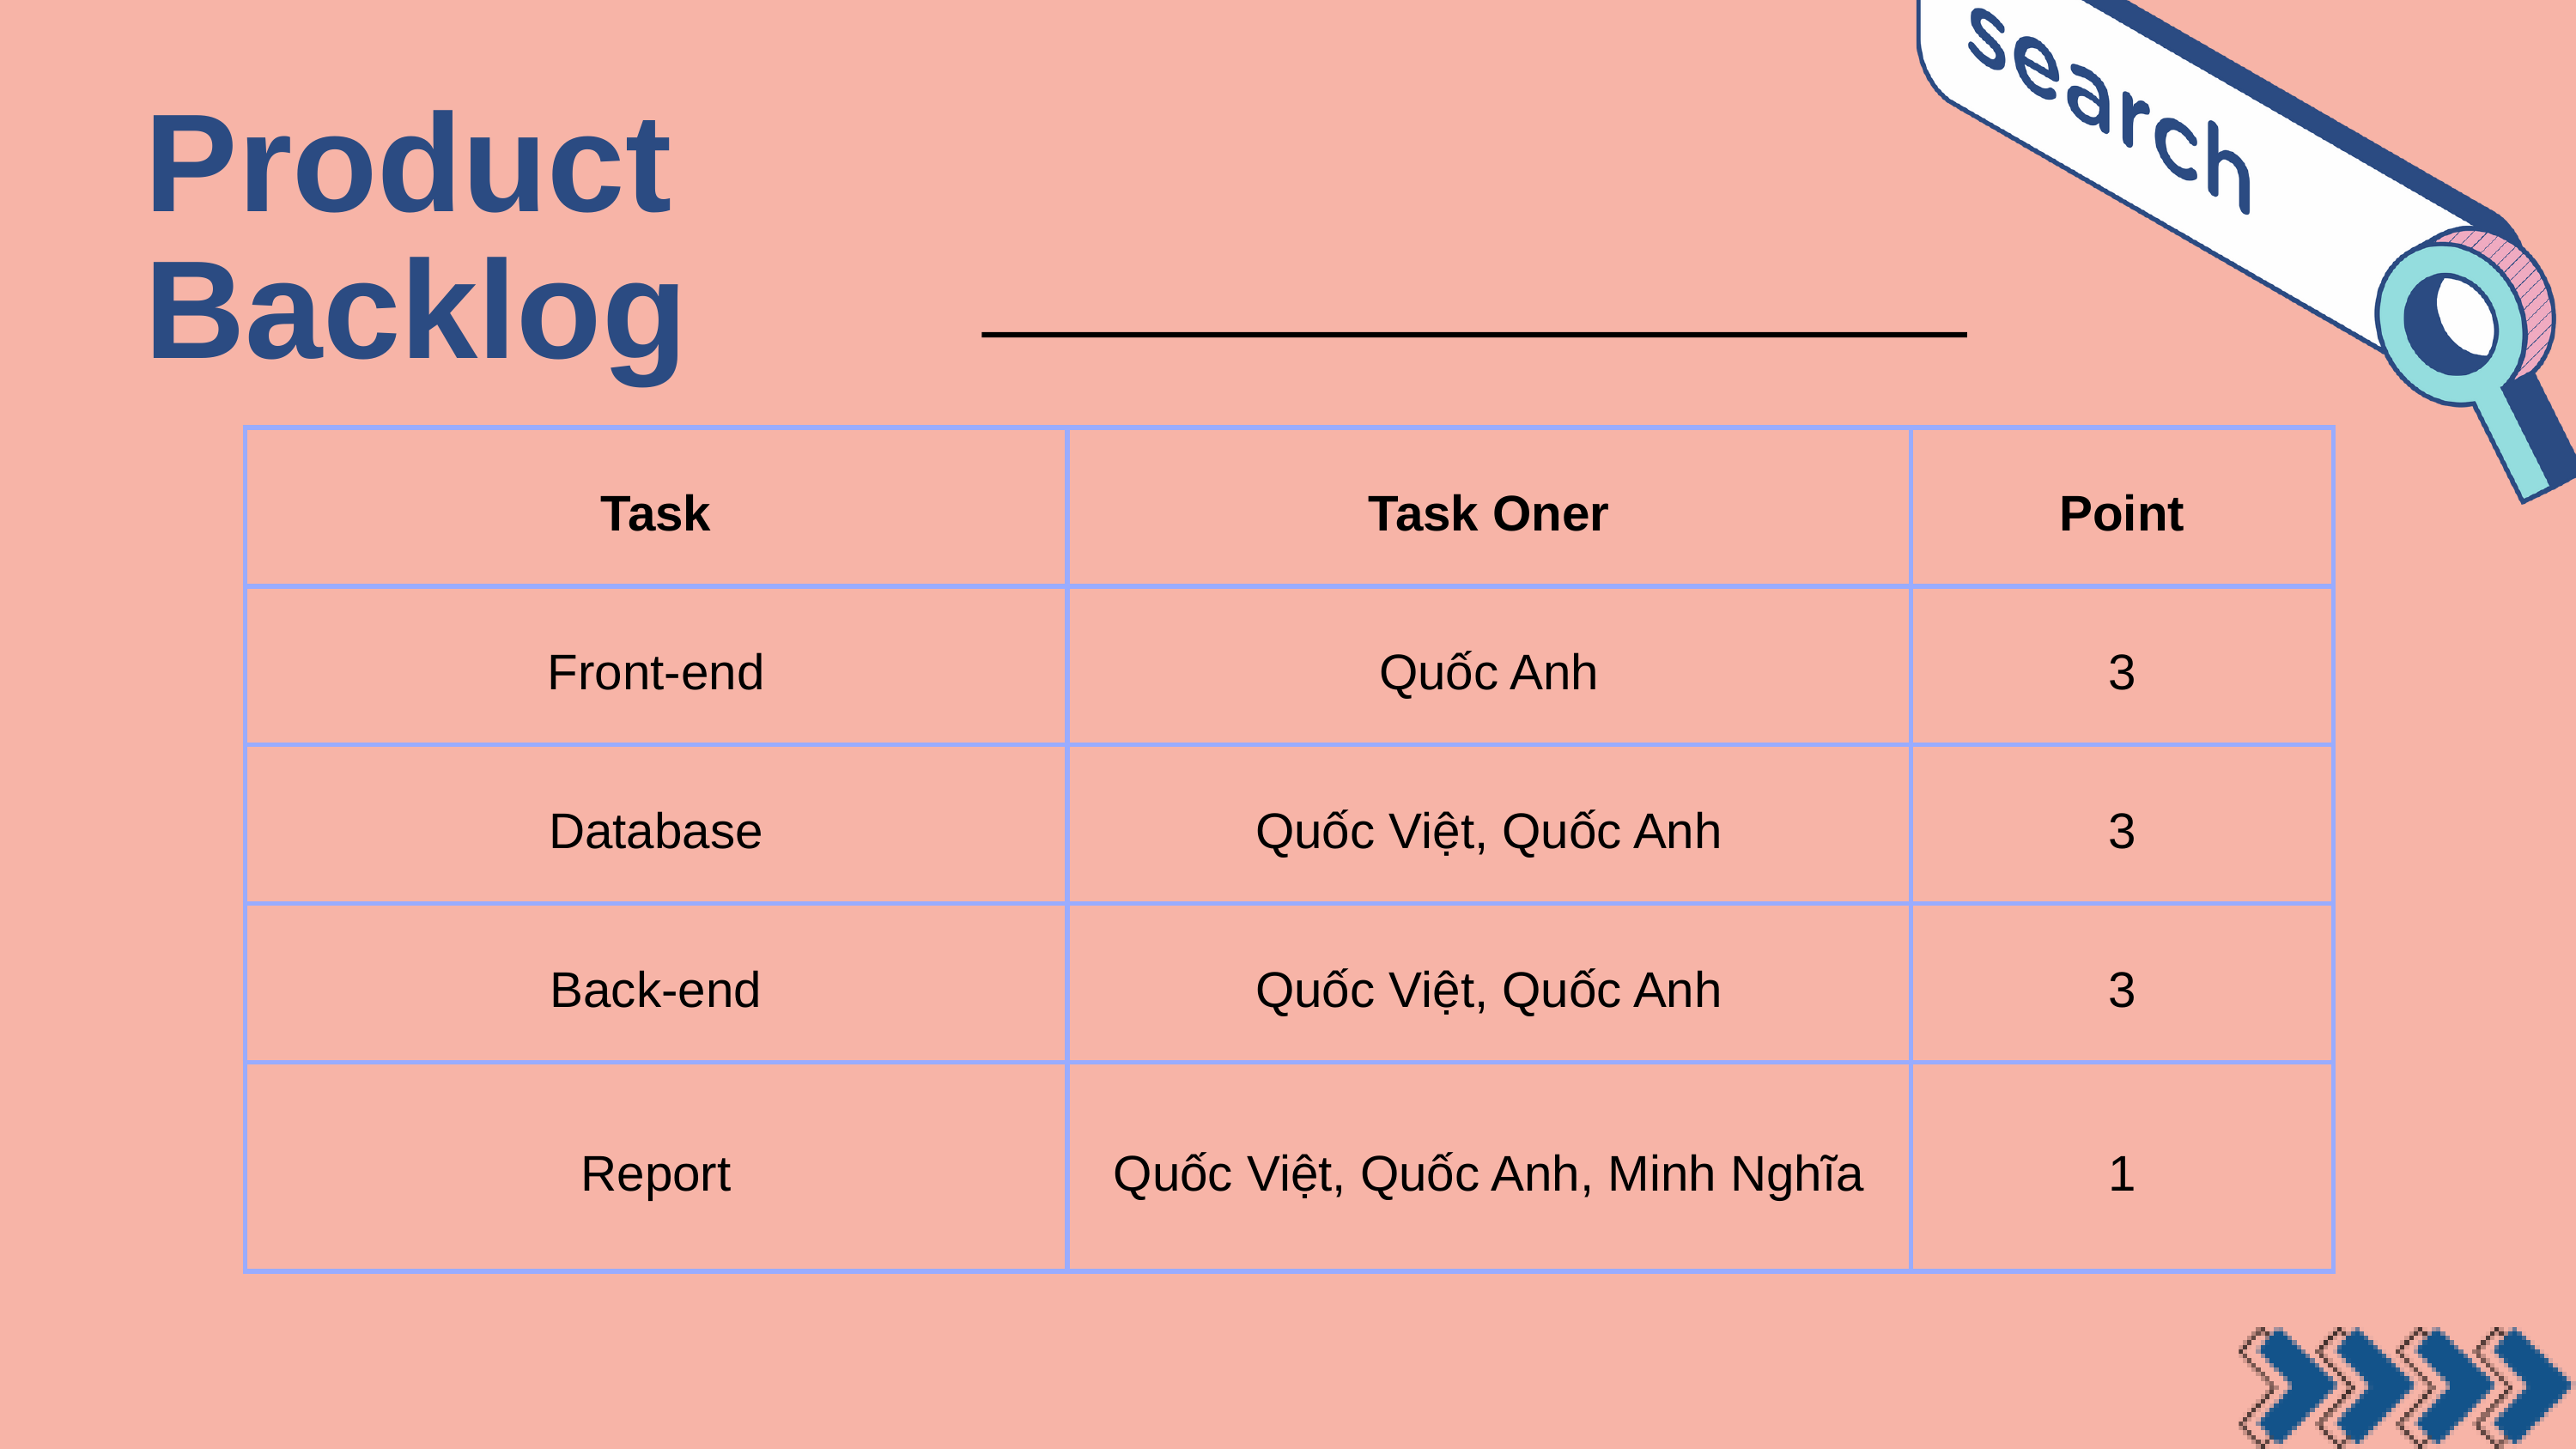

Product Backlog

| Task | Task Oner | Point |
| --- | --- | --- |
| Front-end | Quốc Anh | 3 |
| Database | Quốc Việt, Quốc Anh | 3 |
| Back-end | Quốc Việt, Quốc Anh | 3 |
| Report | Quốc Việt, Quốc Anh, Minh Nghĩa | 1 |